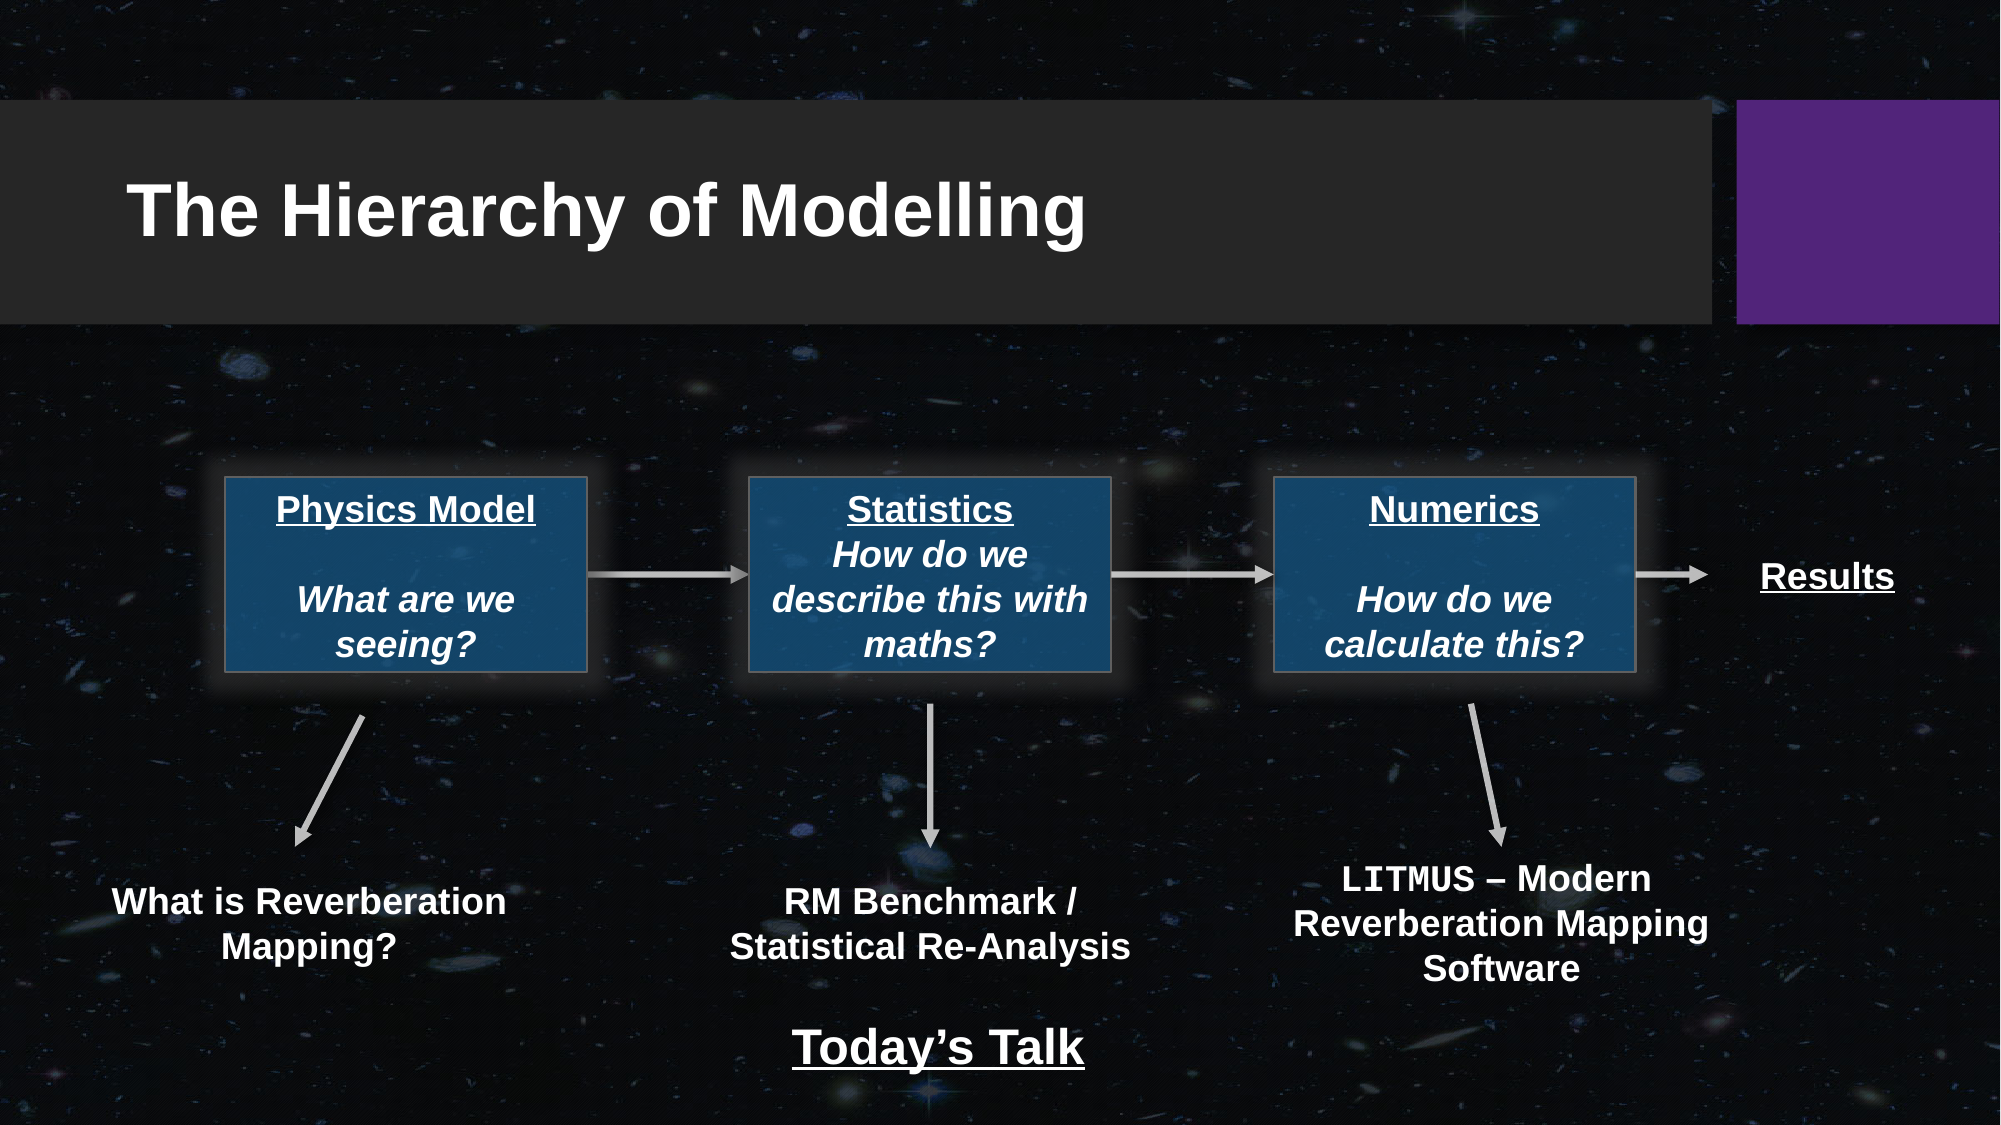

# The Hierarchy of Modelling
Physics Model

What are we seeing?
Statistics
How do we describe this with maths?
Numerics
How do we calculate this?
Results
LITMUS – Modern  Reverberation Mapping Software
What is Reverberation Mapping?
RM Benchmark / Statistical Re-Analysis
Today’s Talk